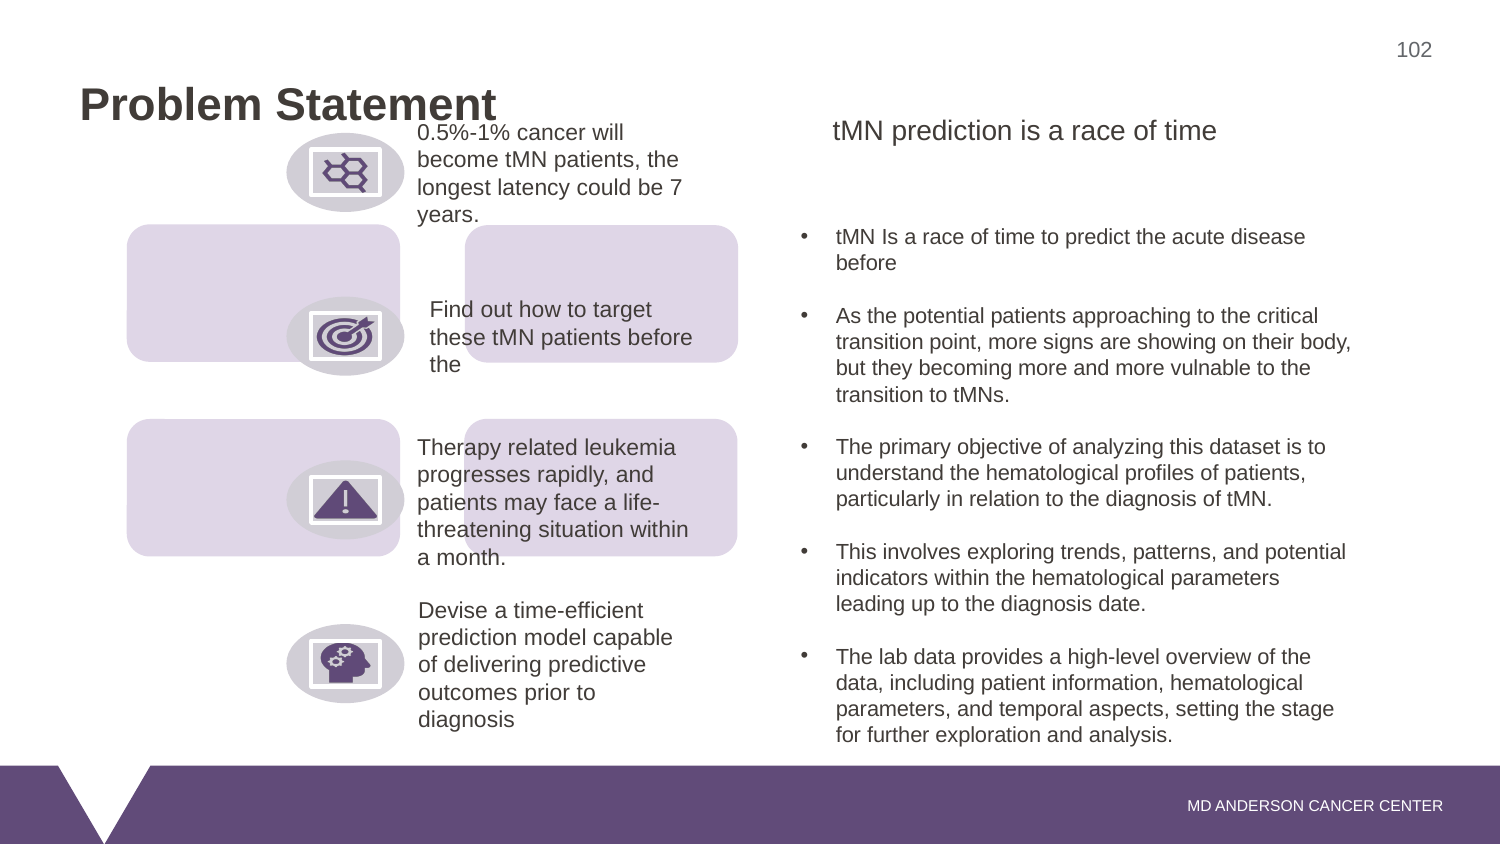

102
# Problem Statement
tMN prediction is a race of time

0.5%-1% cancer will become tMN patients, the longest latency could be 7 years.

Find out how to target these tMN patients before the

Therapy related leukemia progresses rapidly, and patients may face a life-threatening situation within a month.

Devise a time-efficient prediction model capable of delivering predictive outcomes prior to diagnosis

tMN Is a race of time to predict the acute disease before

As the potential patients approaching to the critical transition point, more signs are showing on their body, but they becoming more and more vulnable to the transition to tMNs.

The primary objective of analyzing this dataset is to understand the hematological profiles of patients, particularly in relation to the diagnosis of tMN.

This involves exploring trends, patterns, and potential indicators within the hematological parameters leading up to the diagnosis date.

The lab data provides a high-level overview of the data, including patient information, hematological parameters, and temporal aspects, setting the stage for further exploration and analysis.